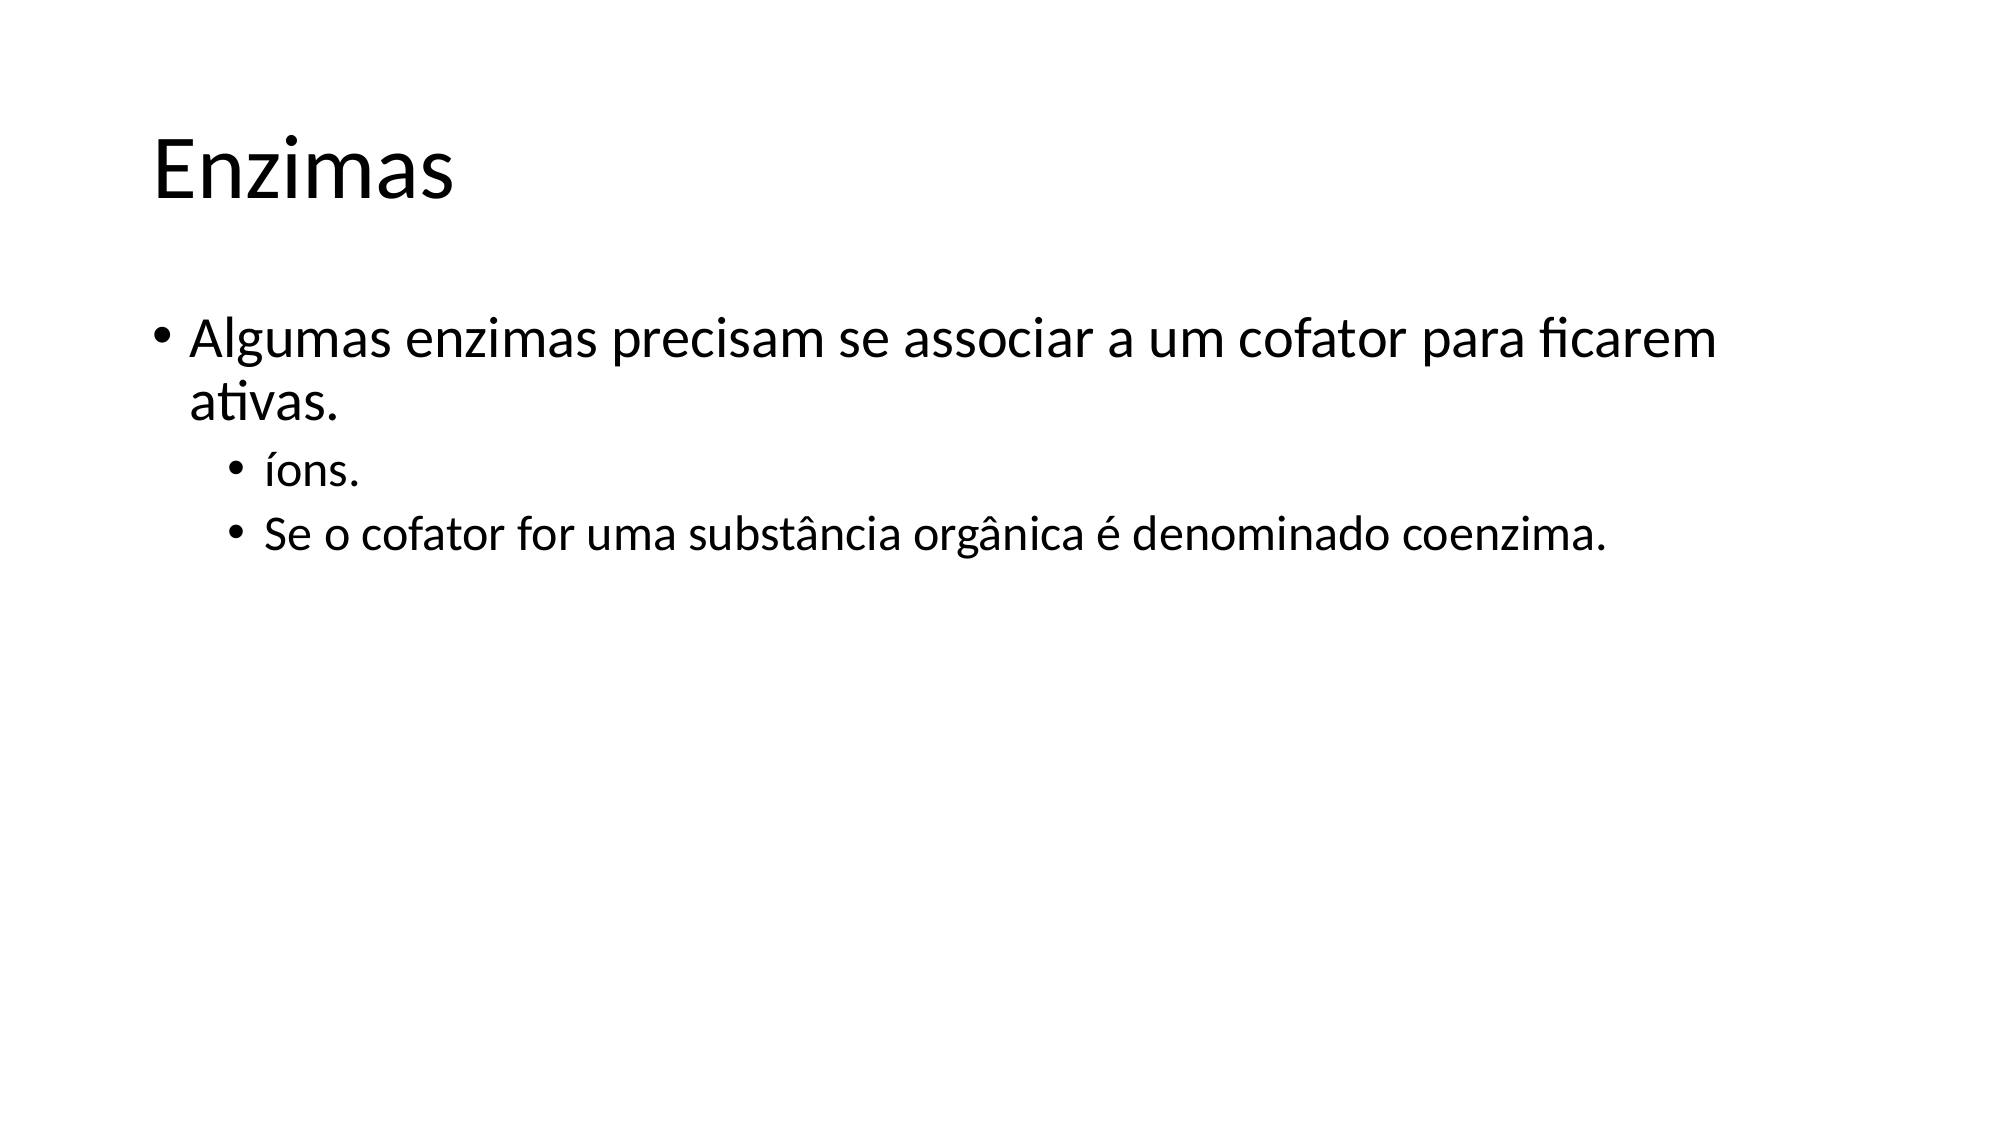

# Enzimas
Algumas enzimas precisam se associar a um cofator para ficarem ativas.
íons.
Se o cofator for uma substância orgânica é denominado coenzima.